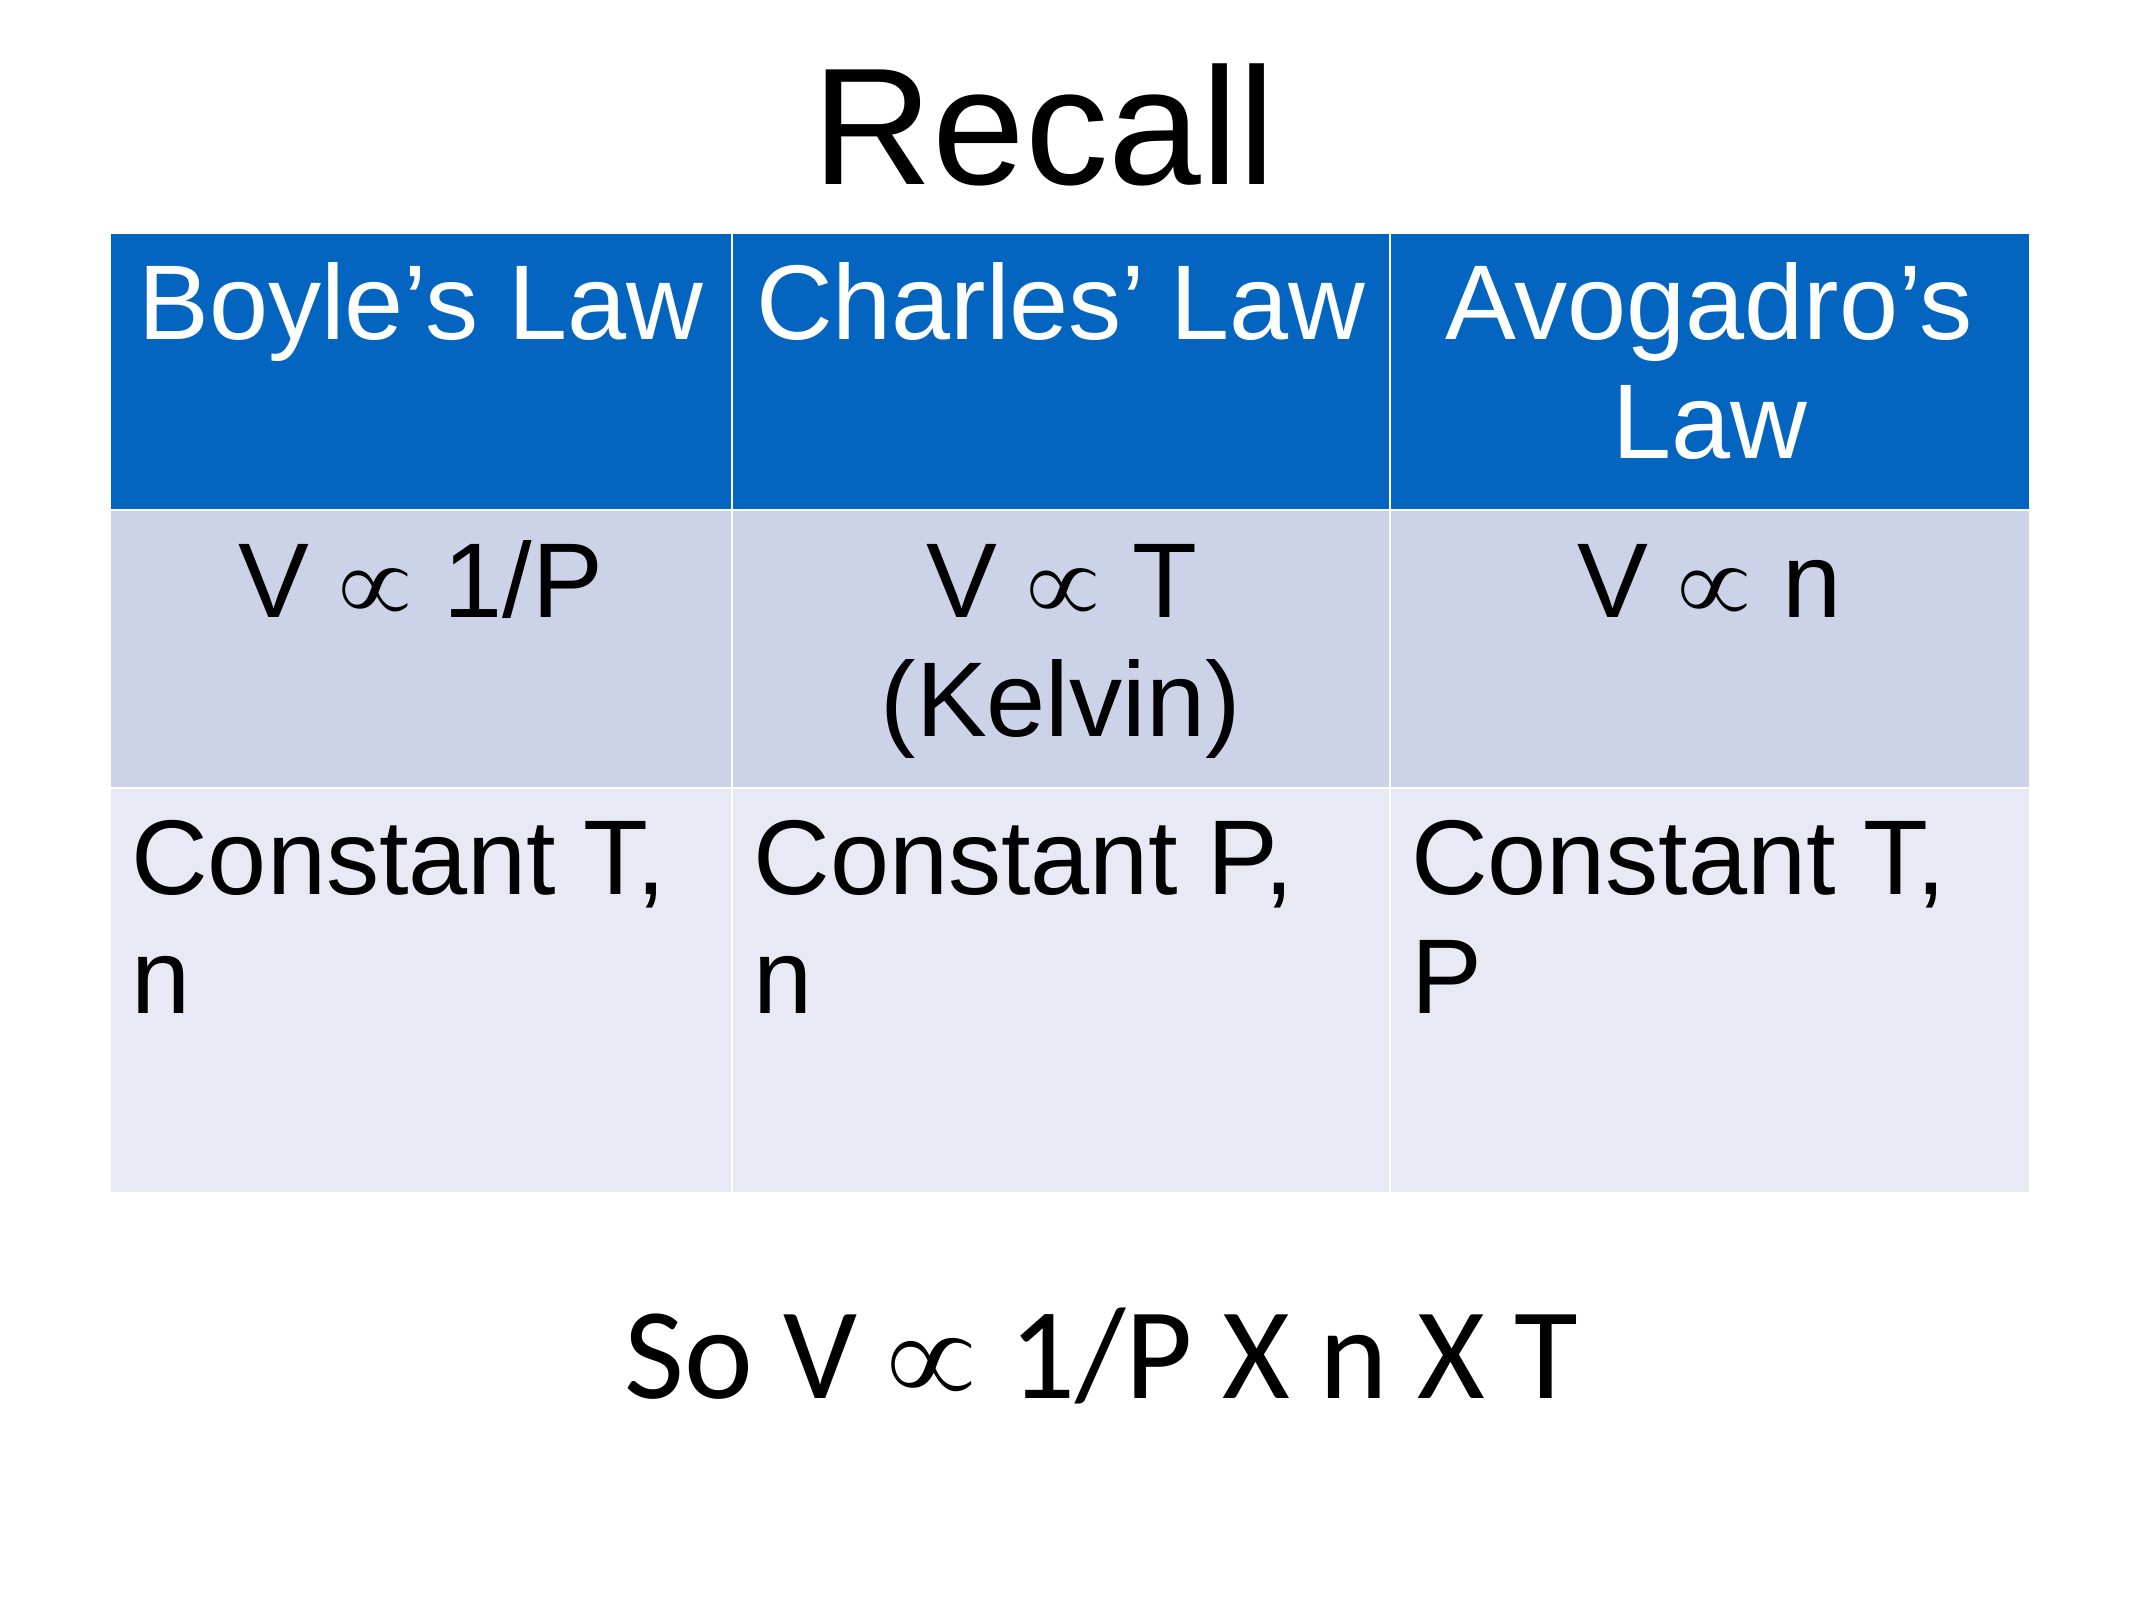

# Recall
| Boyle’s Law | Charles’ Law | Avogadro’s Law |
| --- | --- | --- |
| V ∝ 1/P | V ∝ T (Kelvin) | V ∝ n |
| Constant T, n | Constant P, n | Constant T, P |
So V ∝ 1/P X n X T